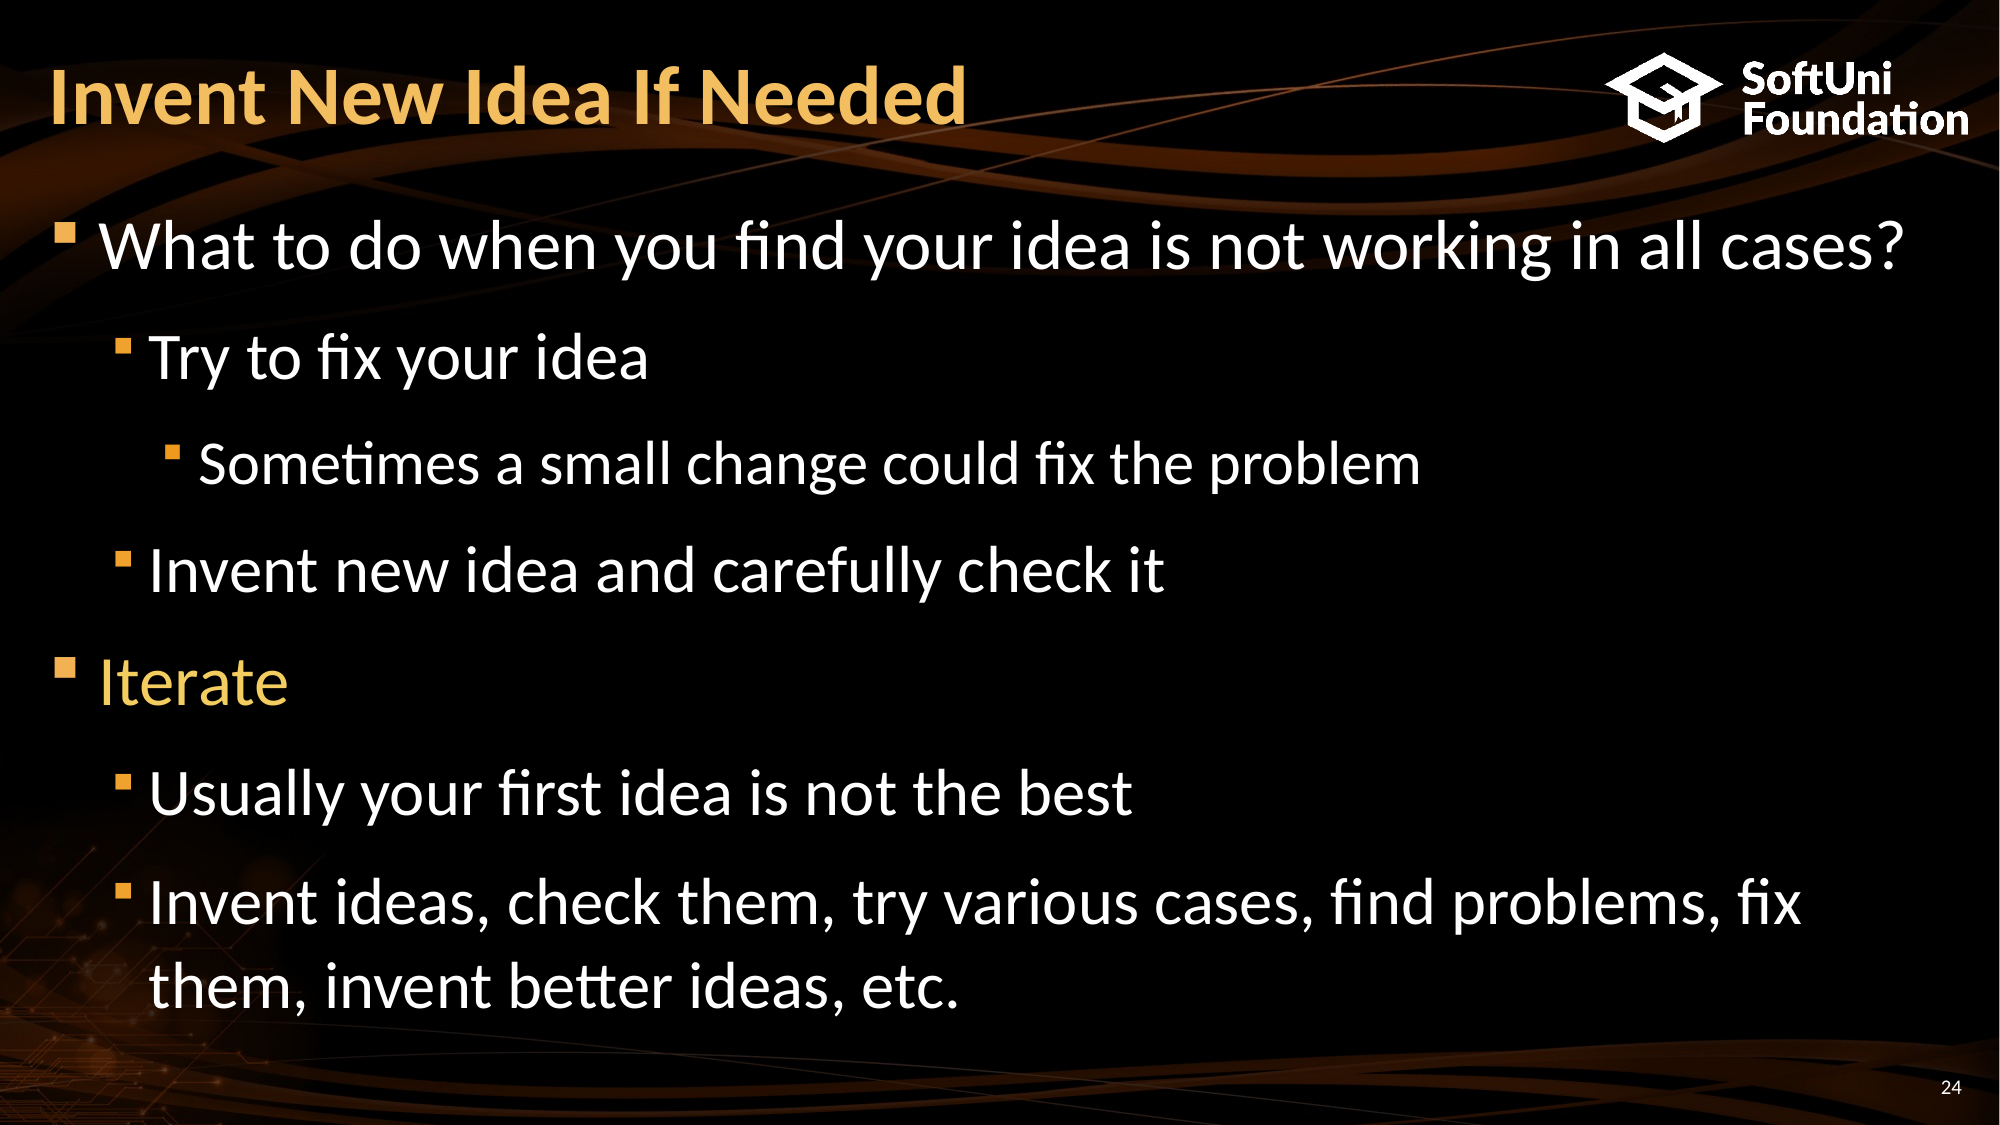

# Invent New Idea If Needed
What to do when you find your idea is not working in all cases?
Try to fix your idea
Sometimes a small change could fix the problem
Invent new idea and carefully check it
Iterate
Usually your first idea is not the best
Invent ideas, check them, try various cases, find problems, fix them, invent better ideas, etc.
24